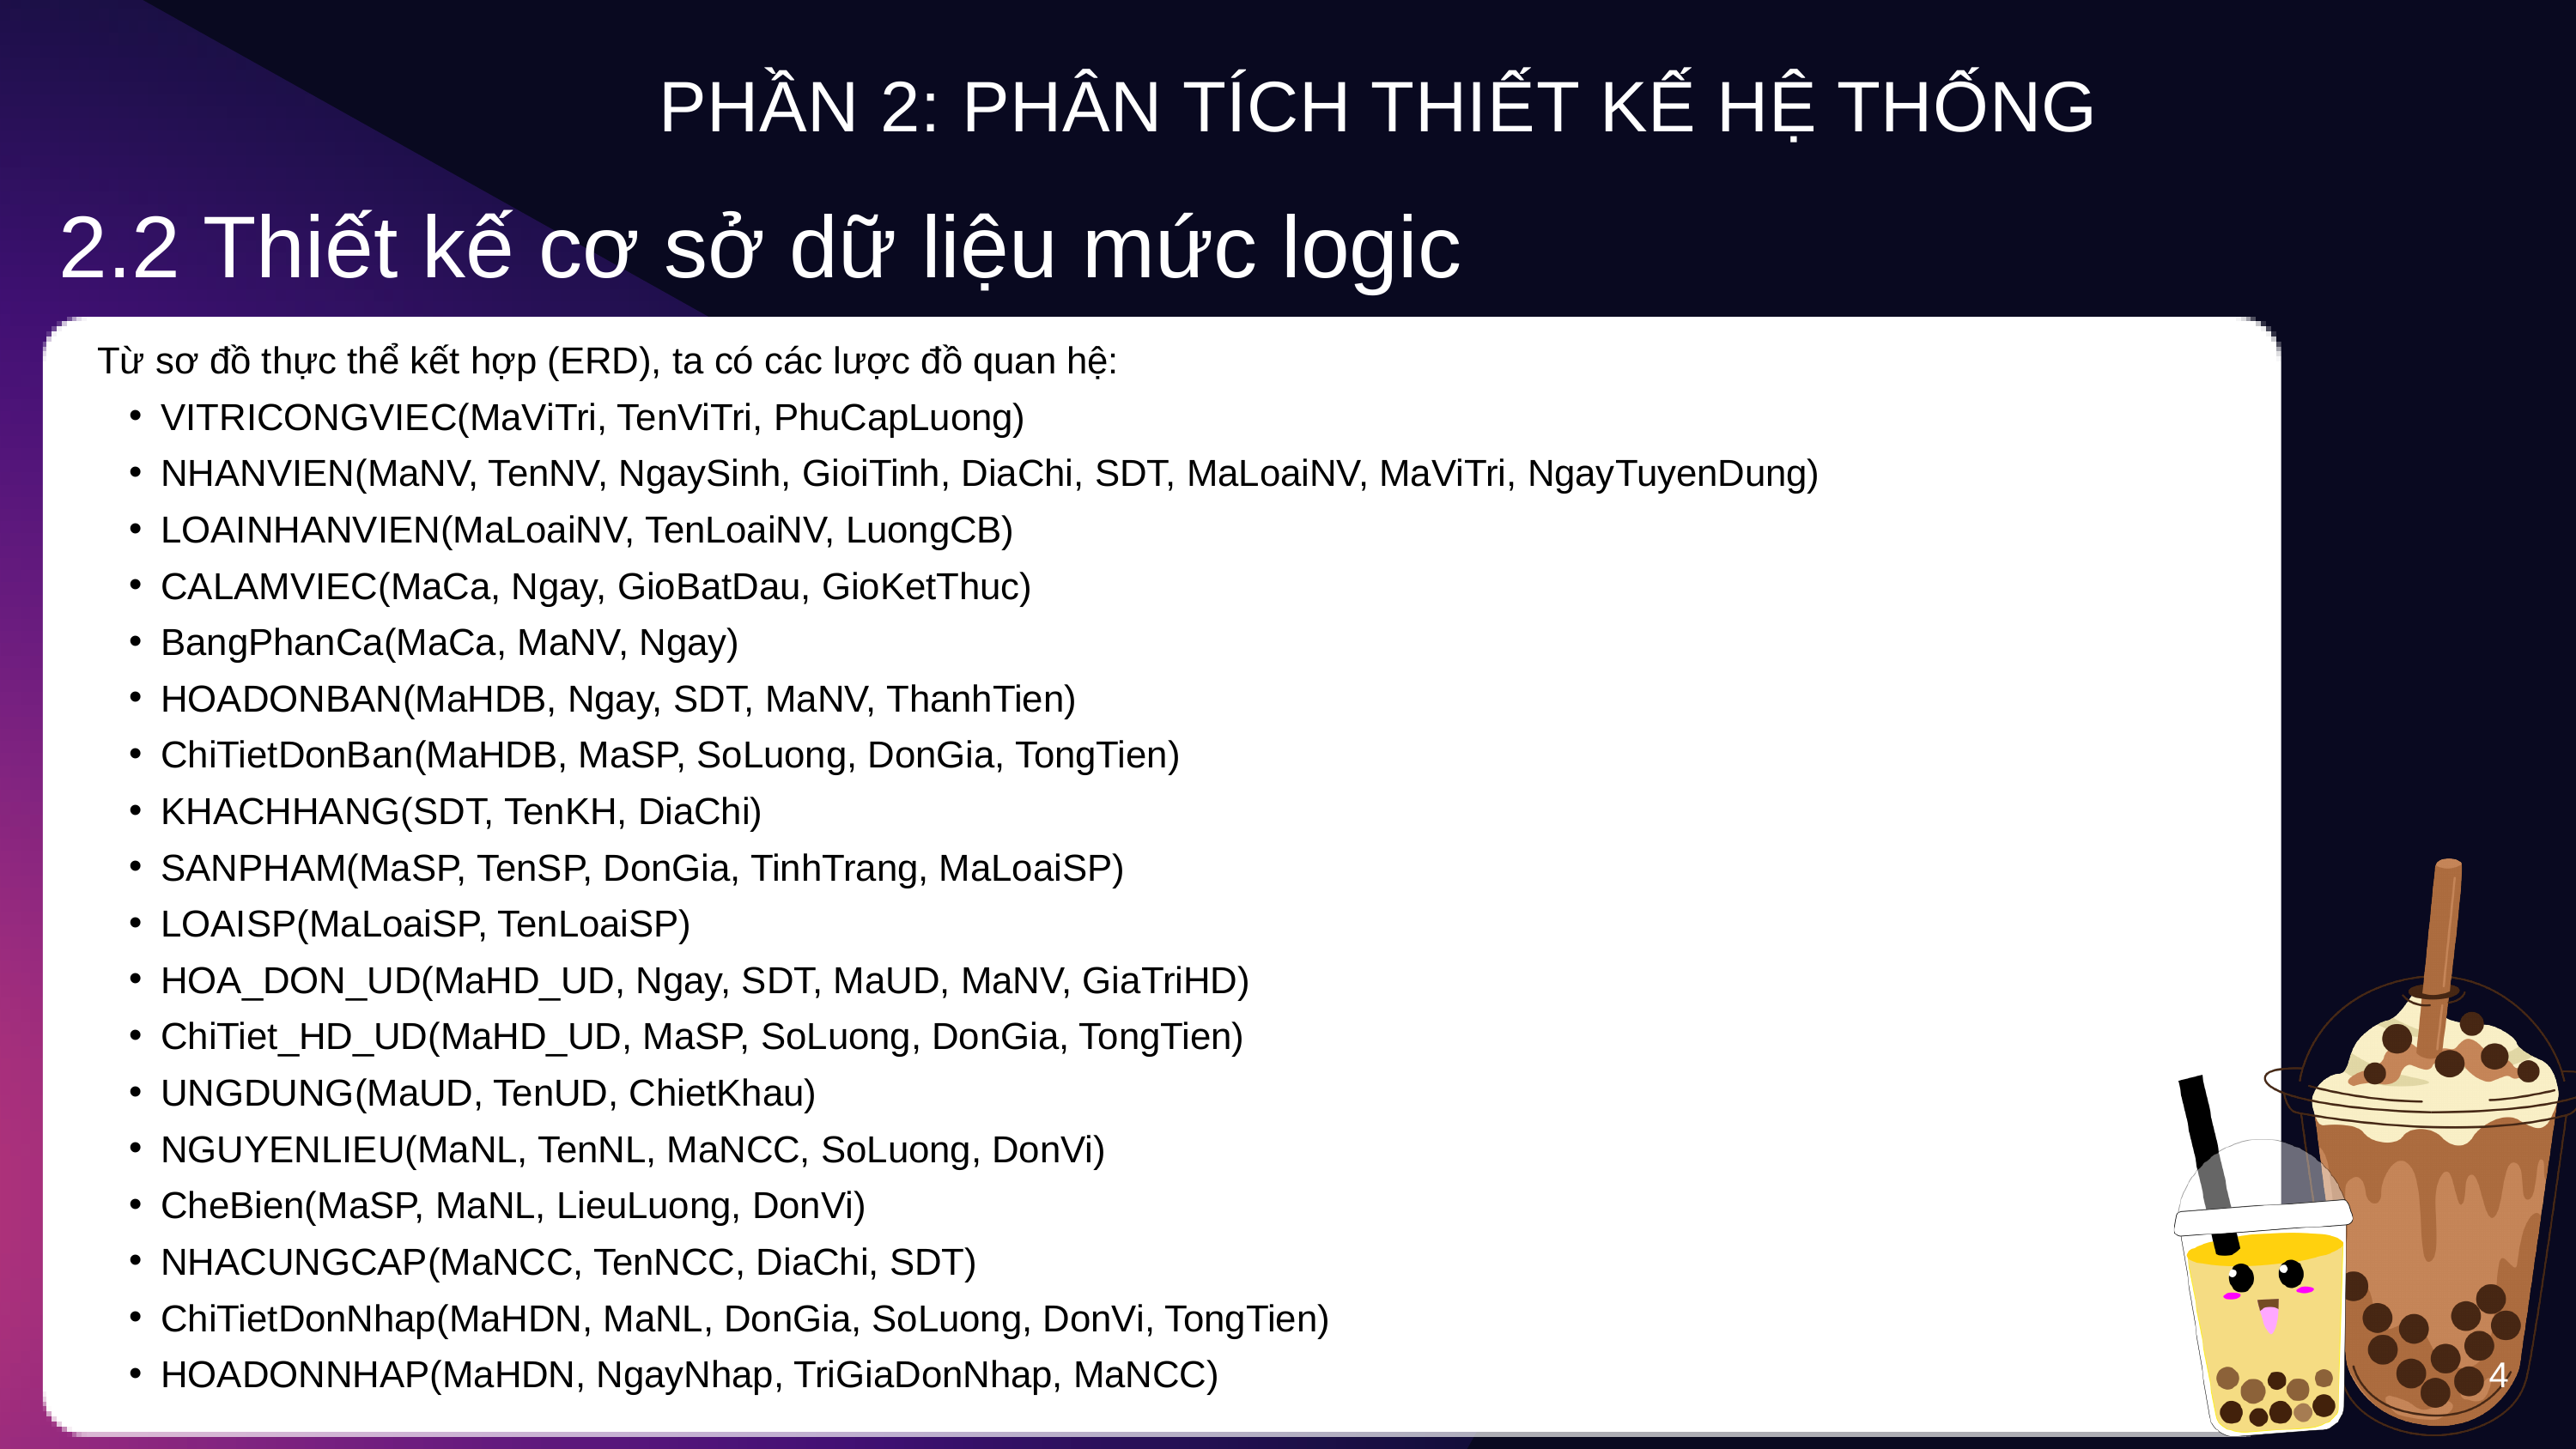

PHẦN 2: PHÂN TÍCH THIẾT KẾ HỆ THỐNG
2.2 Thiết kế cơ sở dữ liệu mức logic

Từ sơ đồ thực thể kết hợp (ERD), ta có các lược đồ quan hệ:
VITRICONGVIEC(MaViTri, TenViTri, PhuCapLuong)
NHANVIEN(MaNV, TenNV, NgaySinh, GioiTinh, DiaChi, SDT, MaLoaiNV, MaViTri, NgayTuyenDung)
LOAINHANVIEN(MaLoaiNV, TenLoaiNV, LuongCB)
CALAMVIEC(MaCa, Ngay, GioBatDau, GioKetThuc)
BangPhanCa(MaCa, MaNV, Ngay)
HOADONBAN(MaHDB, Ngay, SDT, MaNV, ThanhTien)
ChiTietDonBan(MaHDB, MaSP, SoLuong, DonGia, TongTien)
KHACHHANG(SDT, TenKH, DiaChi)
SANPHAM(MaSP, TenSP, DonGia, TinhTrang, MaLoaiSP)
LOAISP(MaLoaiSP, TenLoaiSP)
HOA_DON_UD(MaHD_UD, Ngay, SDT, MaUD, MaNV, GiaTriHD)
ChiTiet_HD_UD(MaHD_UD, MaSP, SoLuong, DonGia, TongTien)
UNGDUNG(MaUD, TenUD, ChietKhau)
NGUYENLIEU(MaNL, TenNL, MaNCC, SoLuong, DonVi)
CheBien(MaSP, MaNL, LieuLuong, DonVi)
NHACUNGCAP(MaNCC, TenNCC, DiaChi, SDT)
ChiTietDonNhap(MaHDN, MaNL, DonGia, SoLuong, DonVi, TongTien)
HOADONNHAP(MaHDN, NgayNhap, TriGiaDonNhap, MaNCC)

4